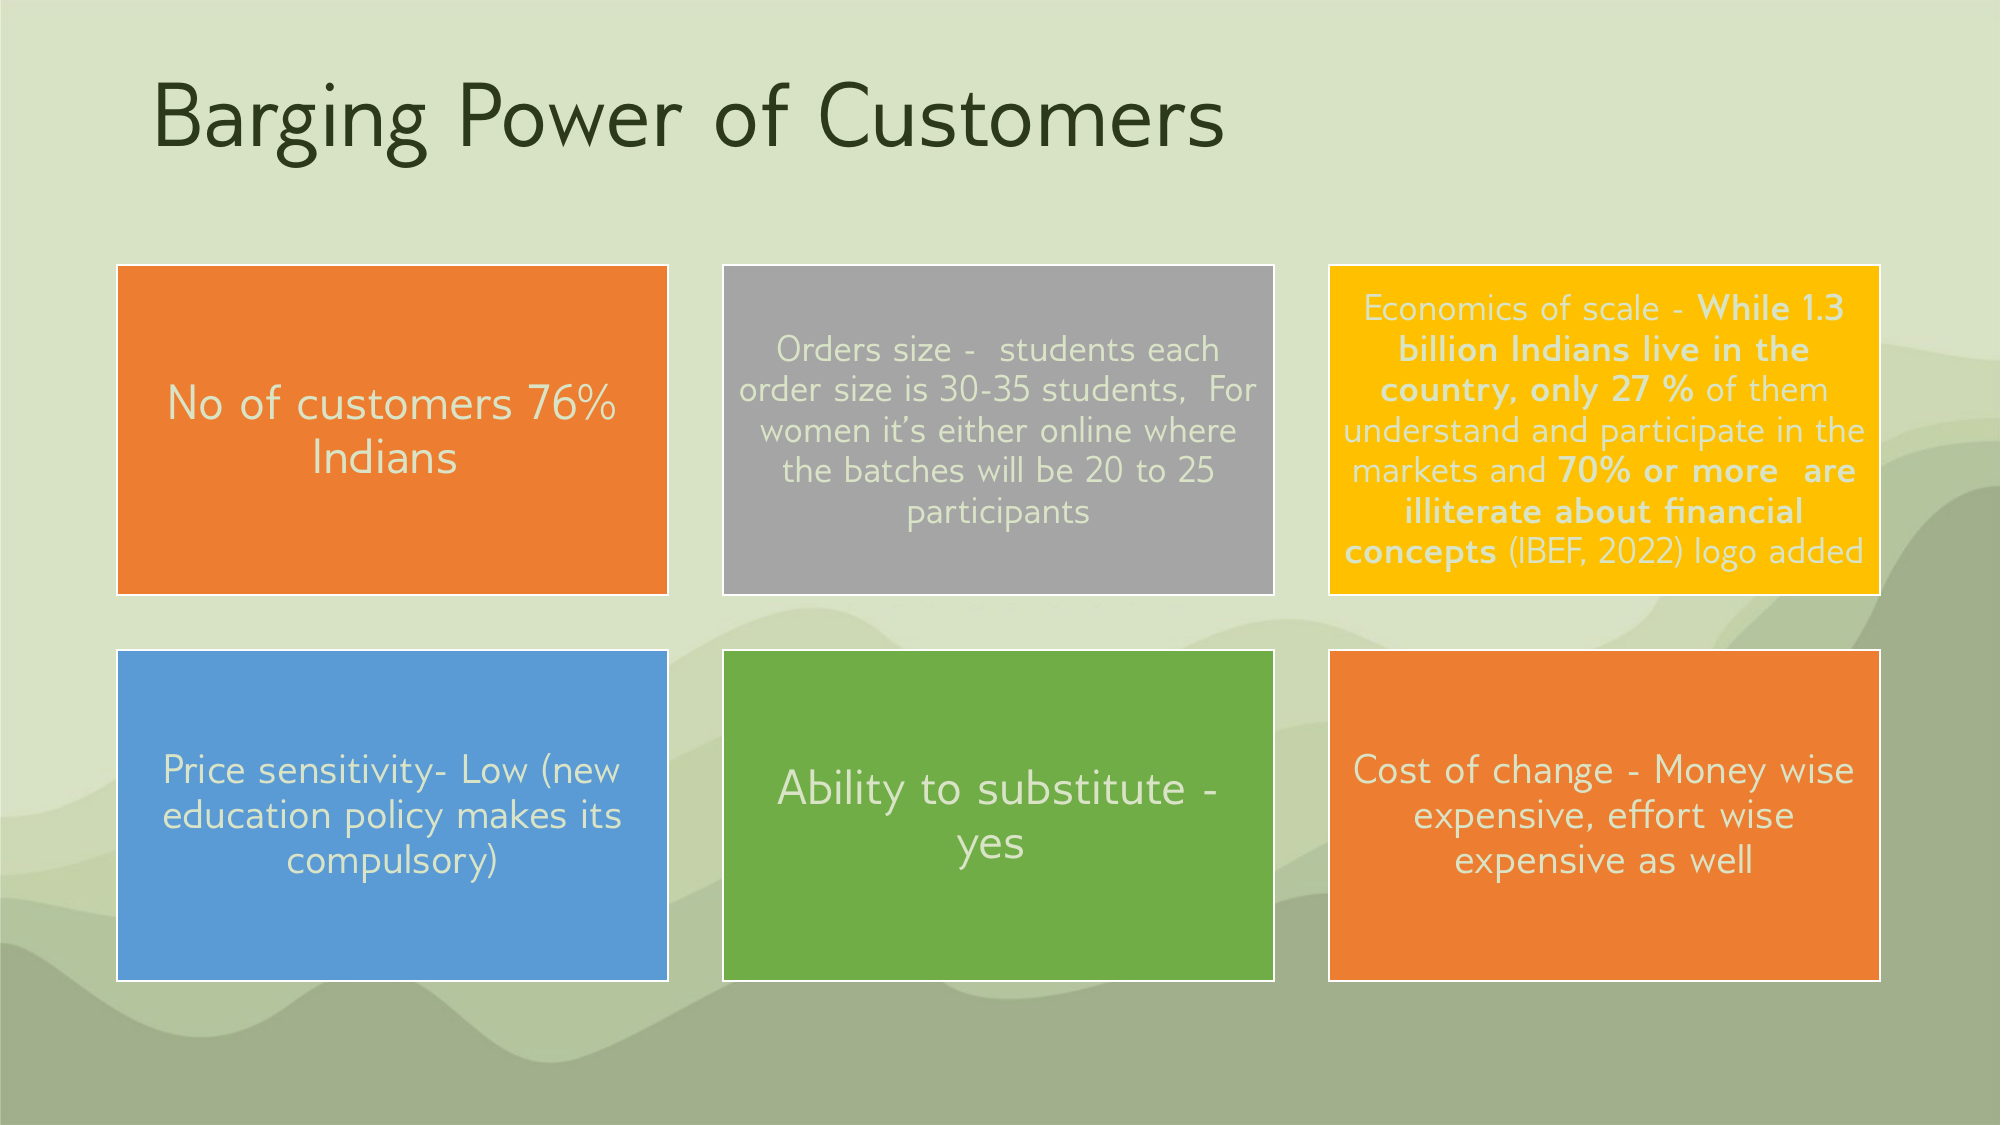

Barging Power of Customers
No of customers 76% Indians
Orders size -  students each order size is 30-35 students,  For women it’s either online where the batches will be 20 to 25 participants
Economics of scale - While 1.3 billion Indians live in the country, only 27 % of them understand and participate in the markets and 70% or more  are illiterate about financial concepts (IBEF, 2022) logo added
Price sensitivity- Low (new education policy makes its compulsory)
Ability to substitute - yes
Cost of change - Money wise expensive, effort wise expensive as well